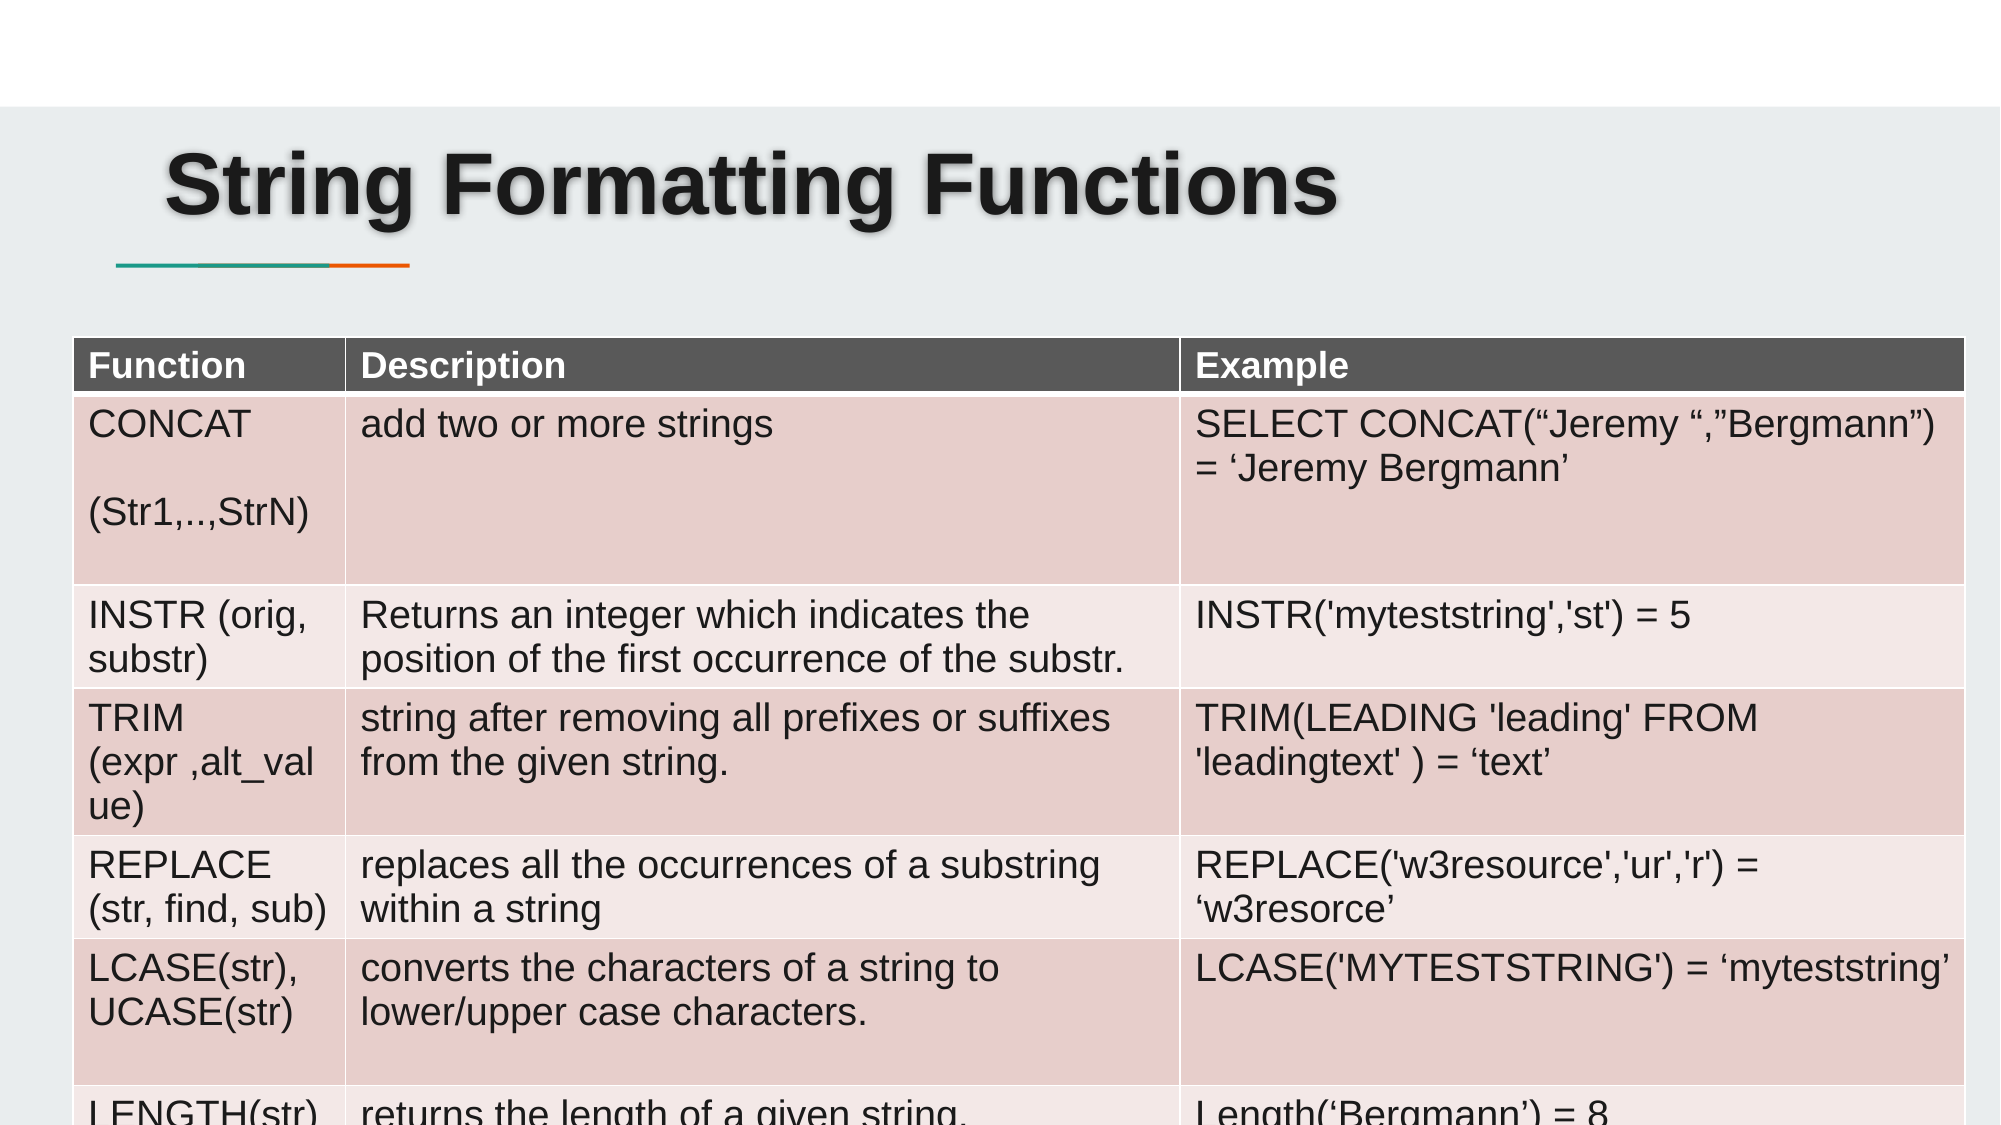

# String Formatting Functions

| Function | Description | Example |
| --- | --- | --- |
| CONCAT (Str1,..,StrN) | add two or more strings | SELECT CONCAT(“Jeremy “,”Bergmann”) = ‘Jeremy Bergmann’ |
| INSTR (orig, substr) | Returns an integer which indicates the position of the first occurrence of the substr. | INSTR('myteststring','st') = 5 |
| TRIM (expr ,alt\_value) | string after removing all prefixes or suffixes from the given string. | TRIM(LEADING 'leading' FROM 'leadingtext' ) = ‘text’ |
| REPLACE (str, find, sub) | replaces all the occurrences of a substring within a string | REPLACE('w3resource','ur','r') = ‘w3resorce’ |
| LCASE(str), UCASE(str) | converts the characters of a string to lower/upper case characters. | LCASE('MYTESTSTRING') = ‘myteststring’ |
| LENGTH(str) | returns the length of a given string. | Length(‘Bergmann’) = 8 |
| SUBSTRING |  |  |